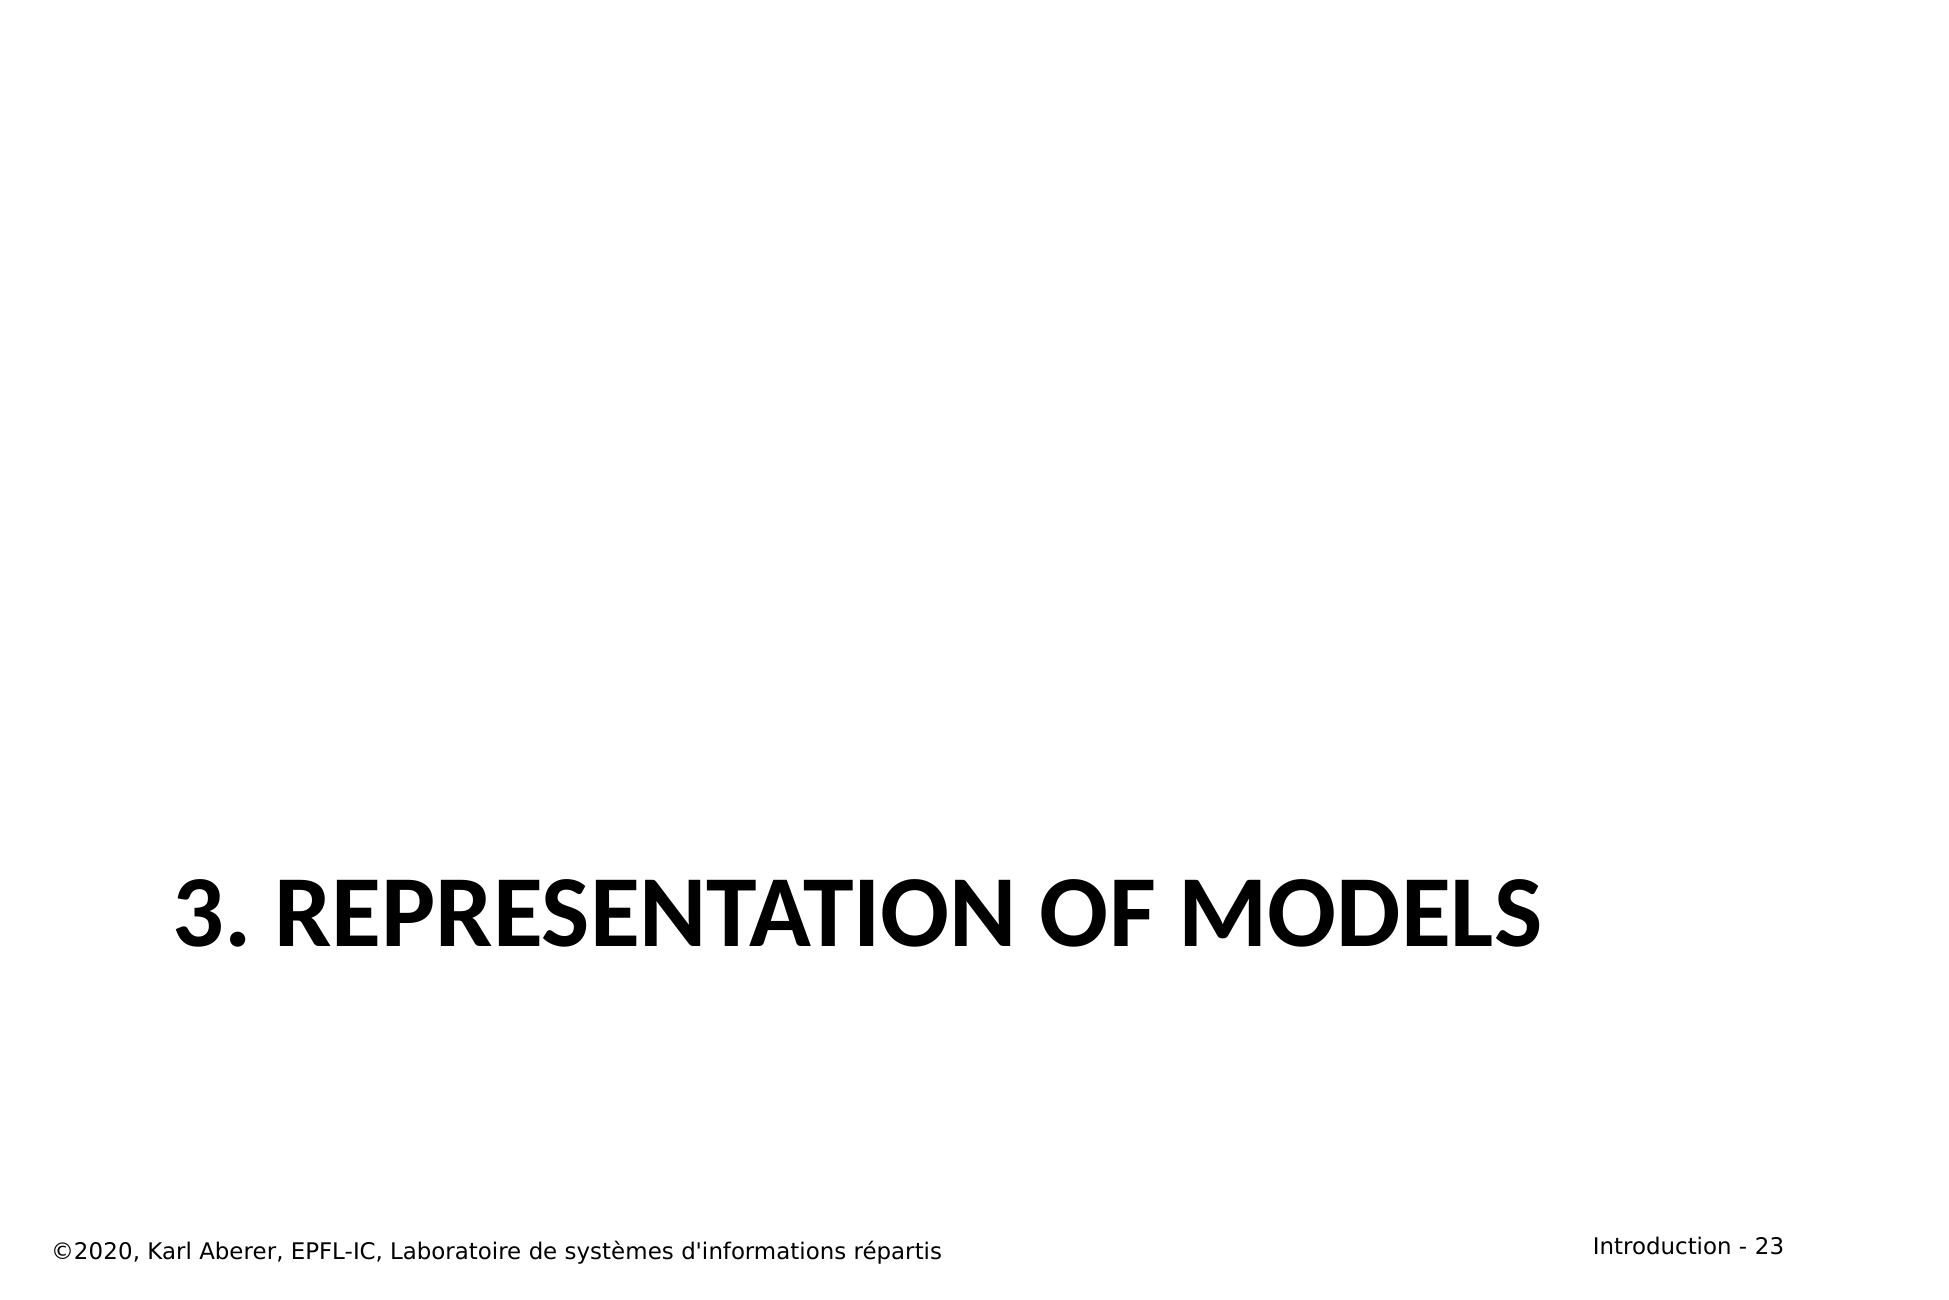

# 3. Representation of Models
©2020, Karl Aberer, EPFL-IC, Laboratoire de systèmes d'informations répartis